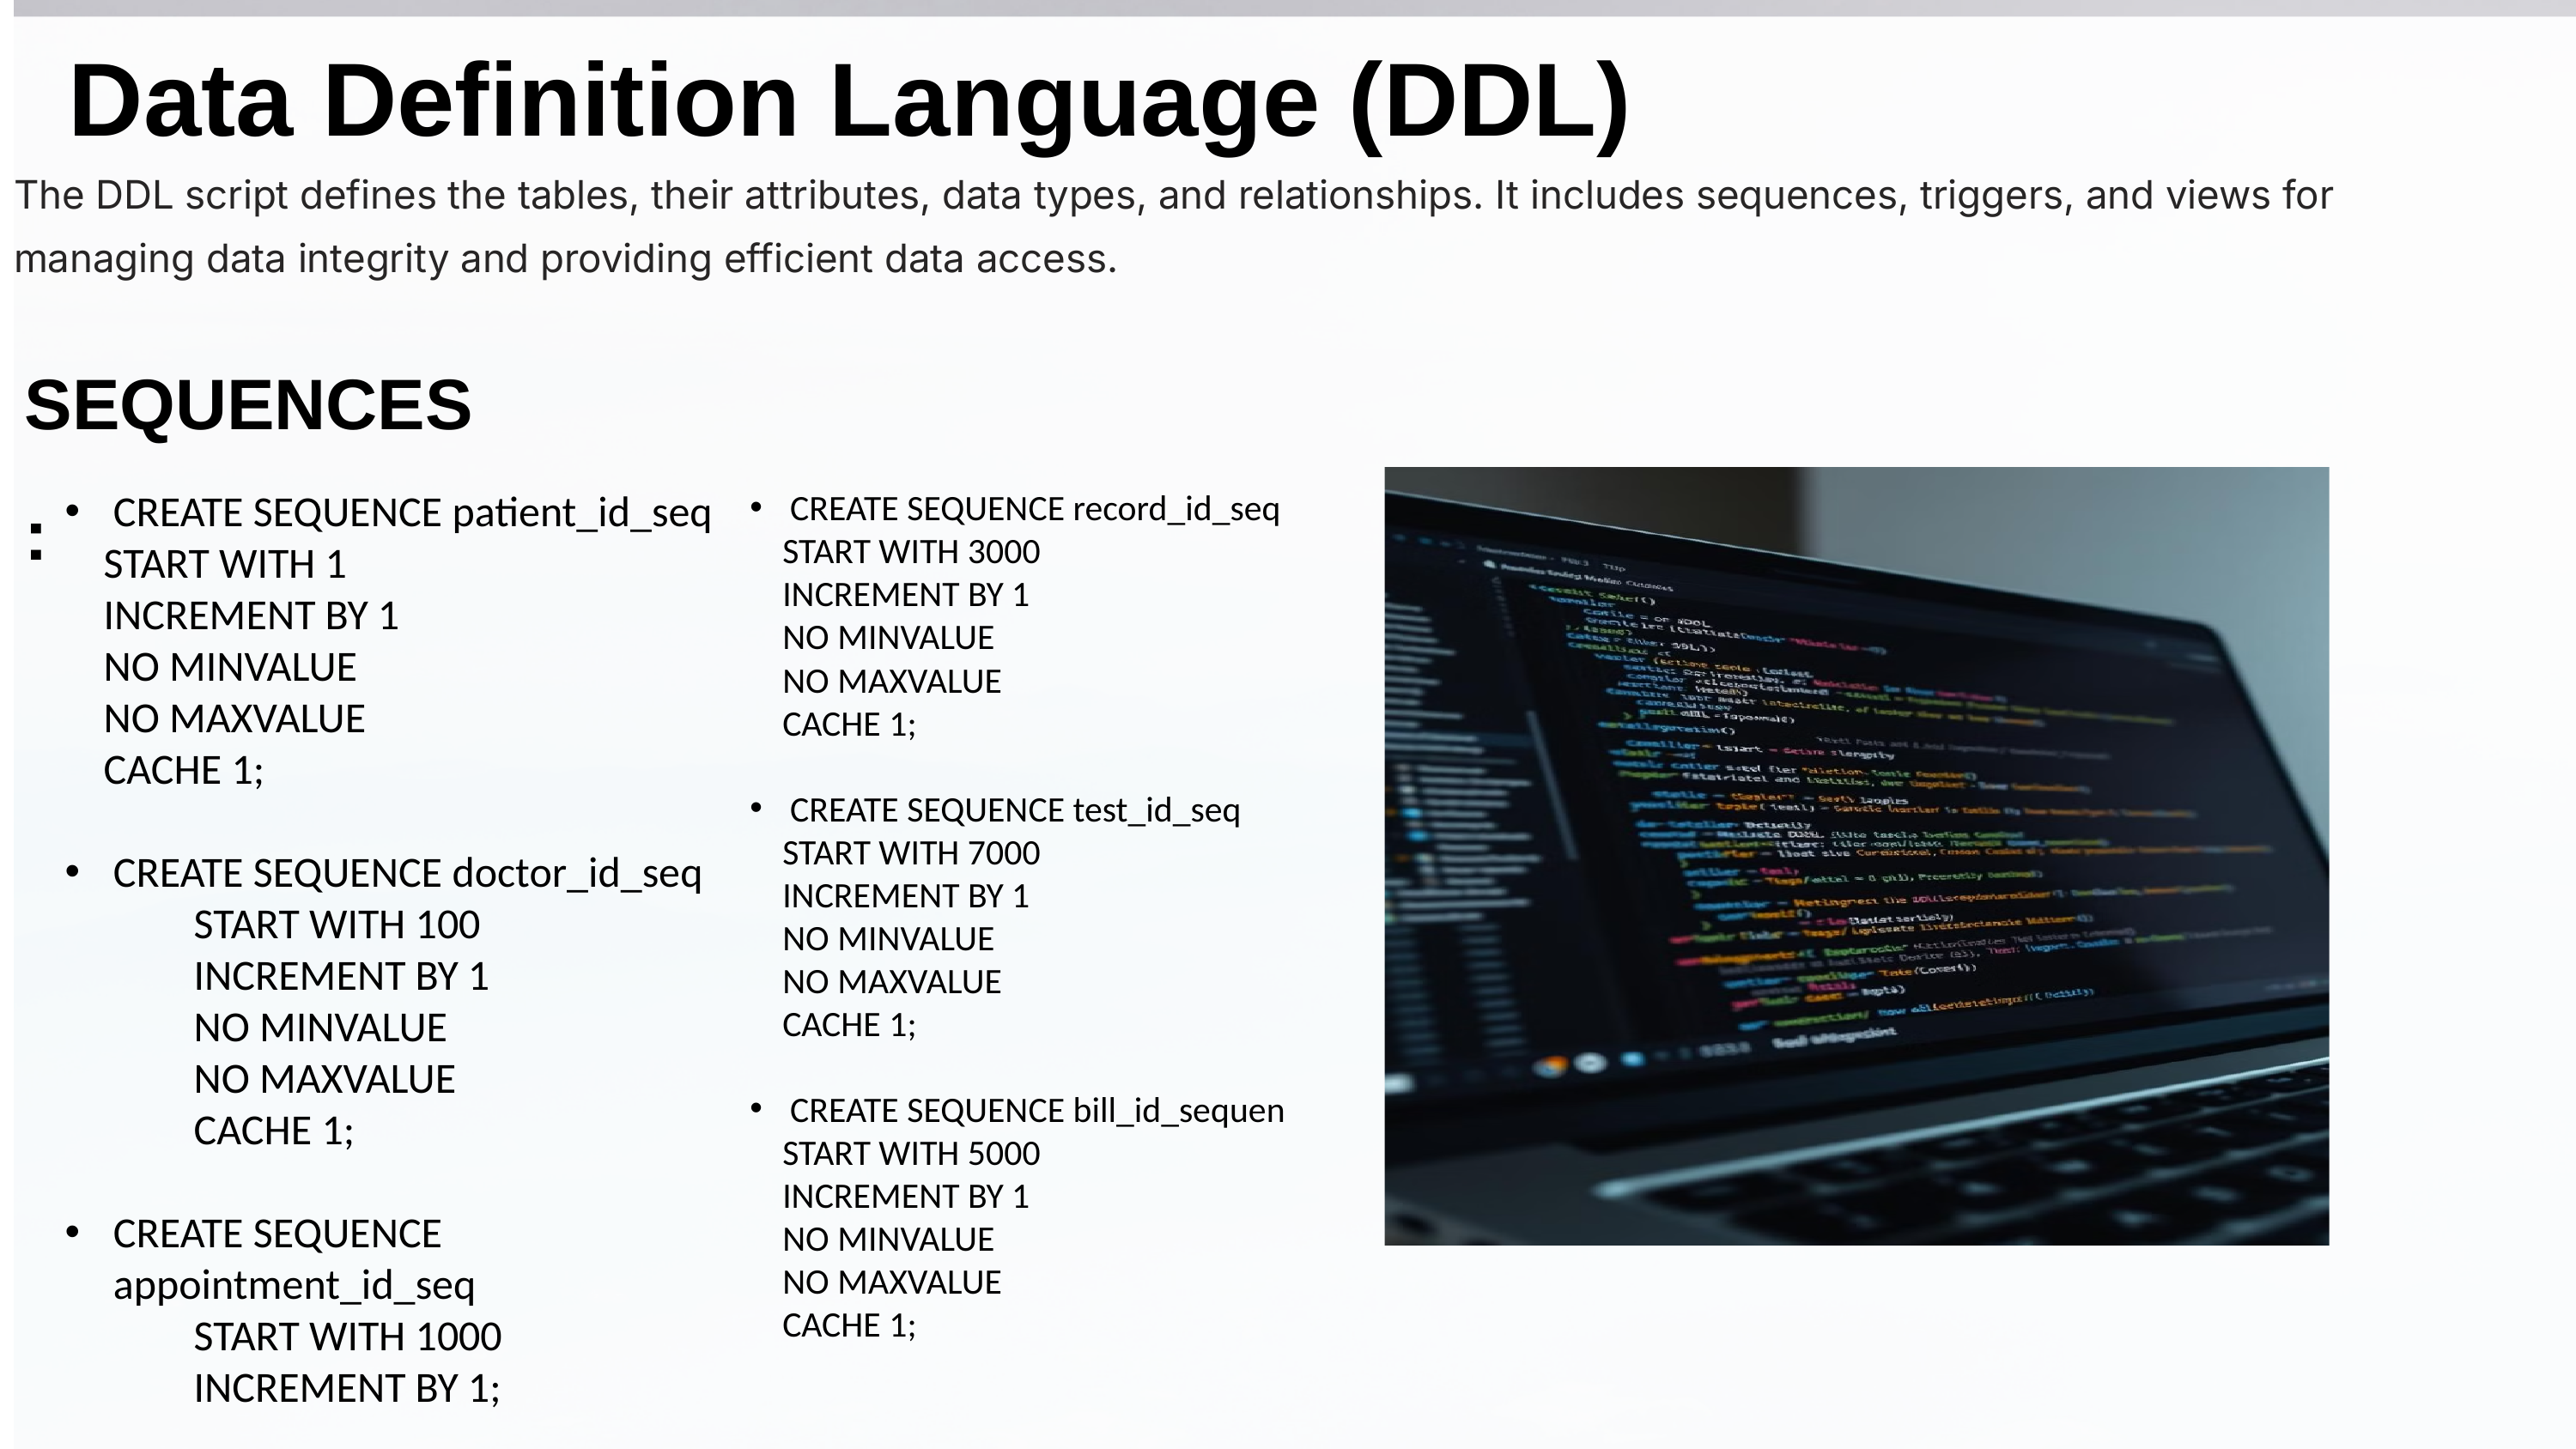

Data Definition Language (DDL)
The DDL script defines the tables, their attributes, data types, and relationships. It includes sequences, triggers, and views for managing data integrity and providing efficient data access.

SEQUENCES:

CREATE SEQUENCE patient_id_seq
    START WITH 1
    INCREMENT BY 1
    NO MINVALUE
    NO MAXVALUE
    CACHE 1;

CREATE SEQUENCE doctor_id_seq
	START WITH 100
	INCREMENT BY 1
	NO MINVALUE
	NO MAXVALUE
	CACHE 1;

CREATE SEQUENCE appointment_id_seq
	START WITH 1000
	INCREMENT BY 1;

CREATE SEQUENCE record_id_seq
    START WITH 3000
    INCREMENT BY 1
    NO MINVALUE
    NO MAXVALUE
    CACHE 1;

CREATE SEQUENCE test_id_seq
    START WITH 7000
    INCREMENT BY 1
    NO MINVALUE
    NO MAXVALUE
    CACHE 1;

CREATE SEQUENCE bill_id_sequen
    START WITH 5000
    INCREMENT BY 1
    NO MINVALUE
    NO MAXVALUE
    CACHE 1;